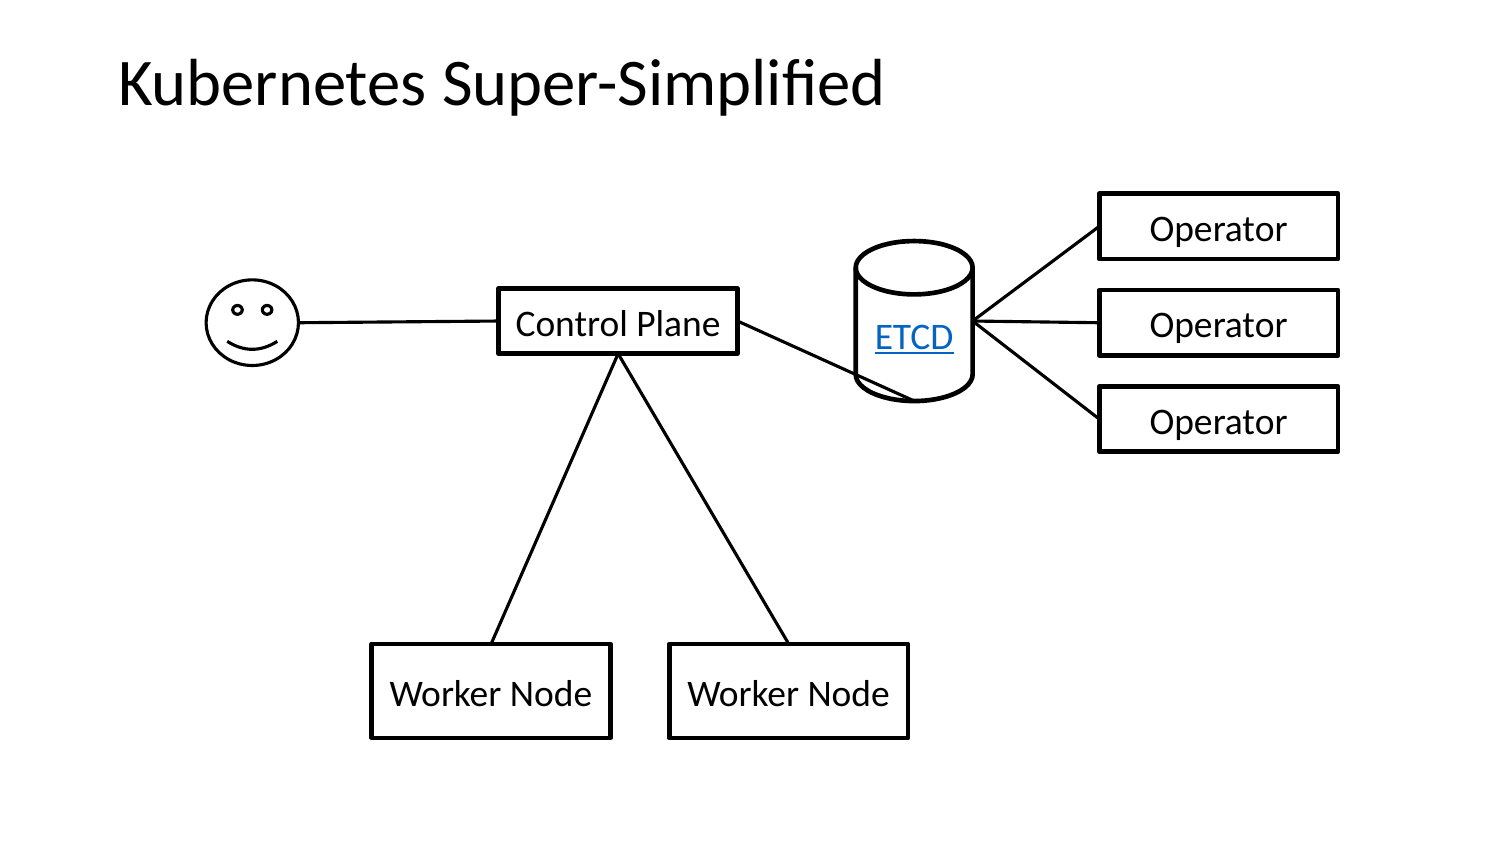

# Kubernetes Super-Simplified
Operator
ETCD

Control Plane
Operator
Operator
Worker Node
Worker Node